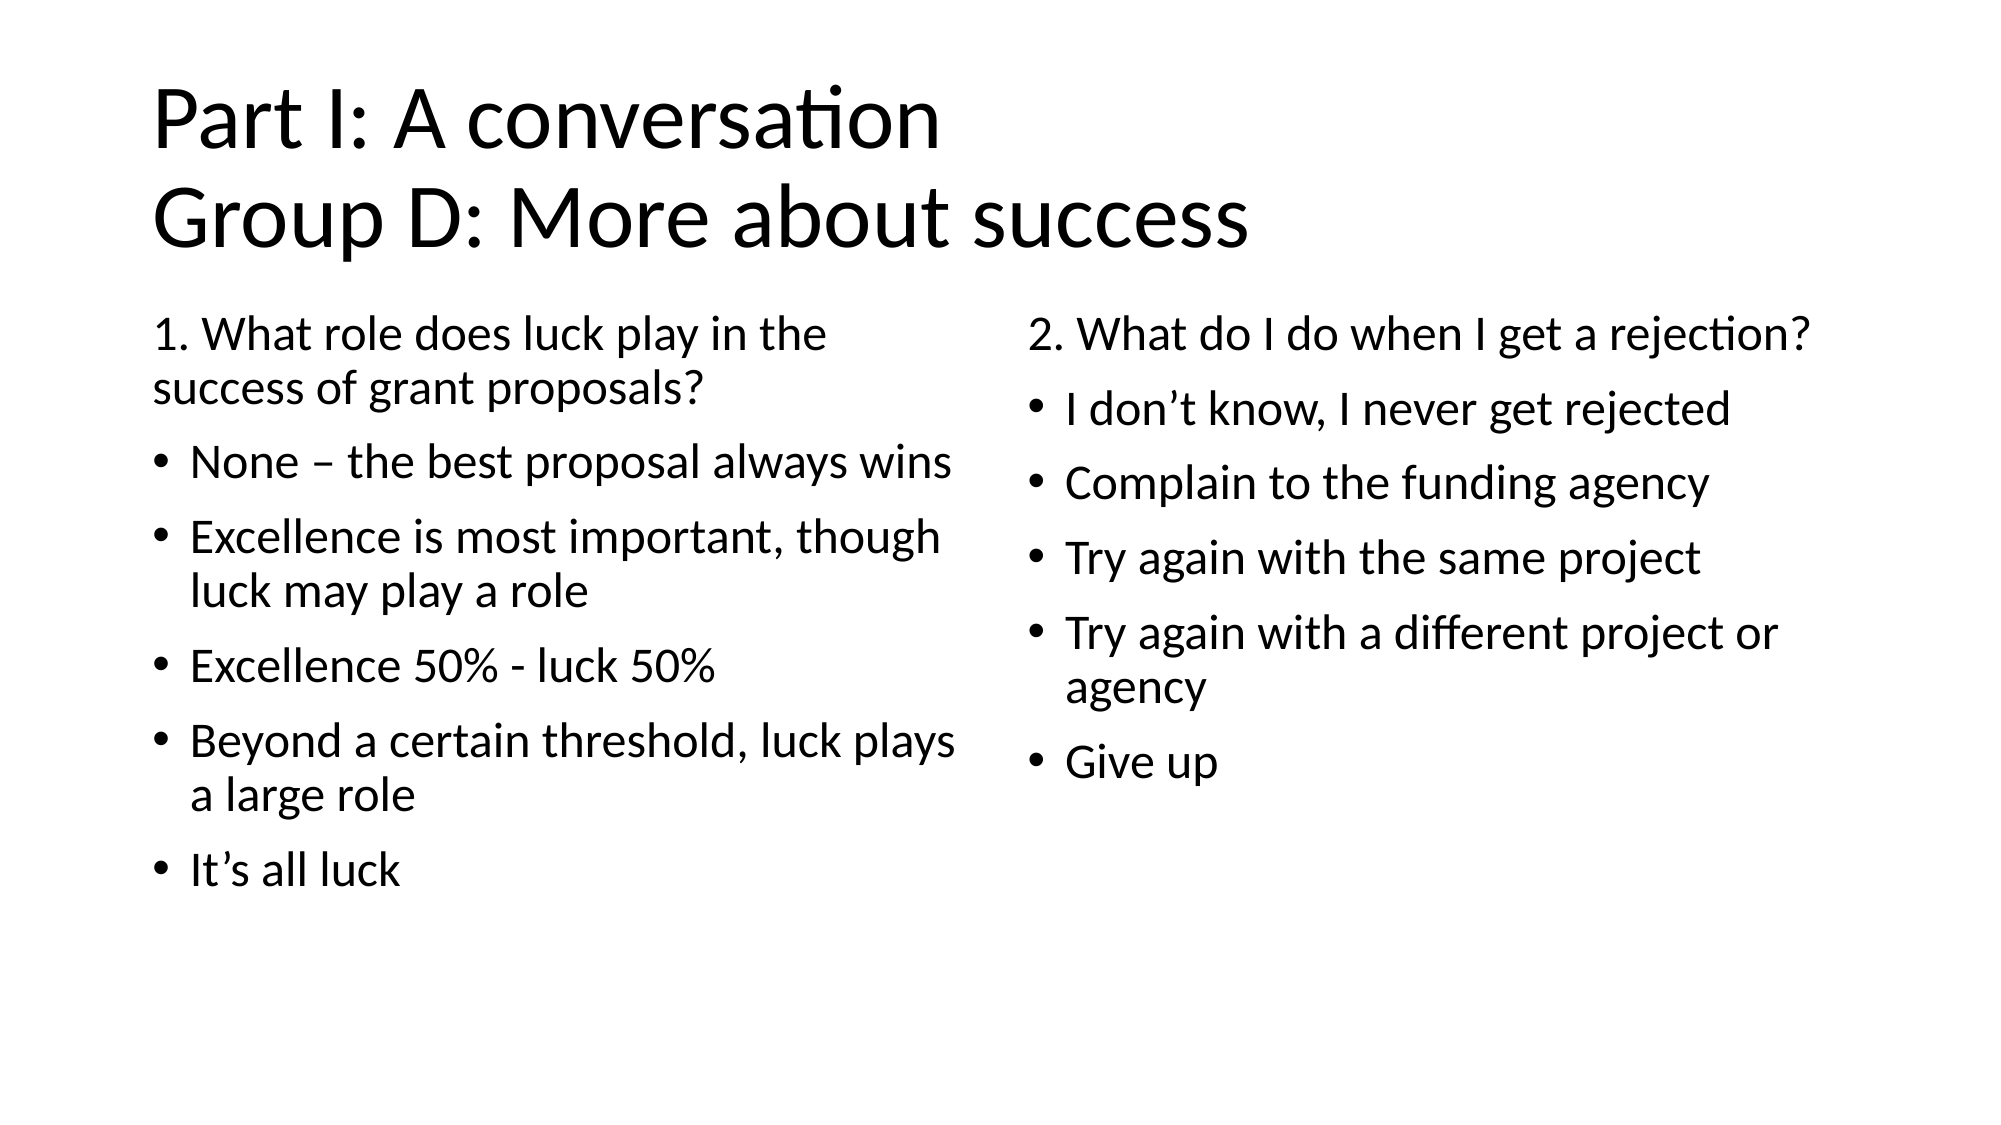

# Part I: A conversation Group D: More about success
1. What role does luck play in the success of grant proposals?
None – the best proposal always wins
Excellence is most important, though luck may play a role
Excellence 50% - luck 50%
Beyond a certain threshold, luck plays a large role
It’s all luck

2. What do I do when I get a rejection?
I don’t know, I never get rejected
Complain to the funding agency
Try again with the same project
Try again with a different project or agency
Give up